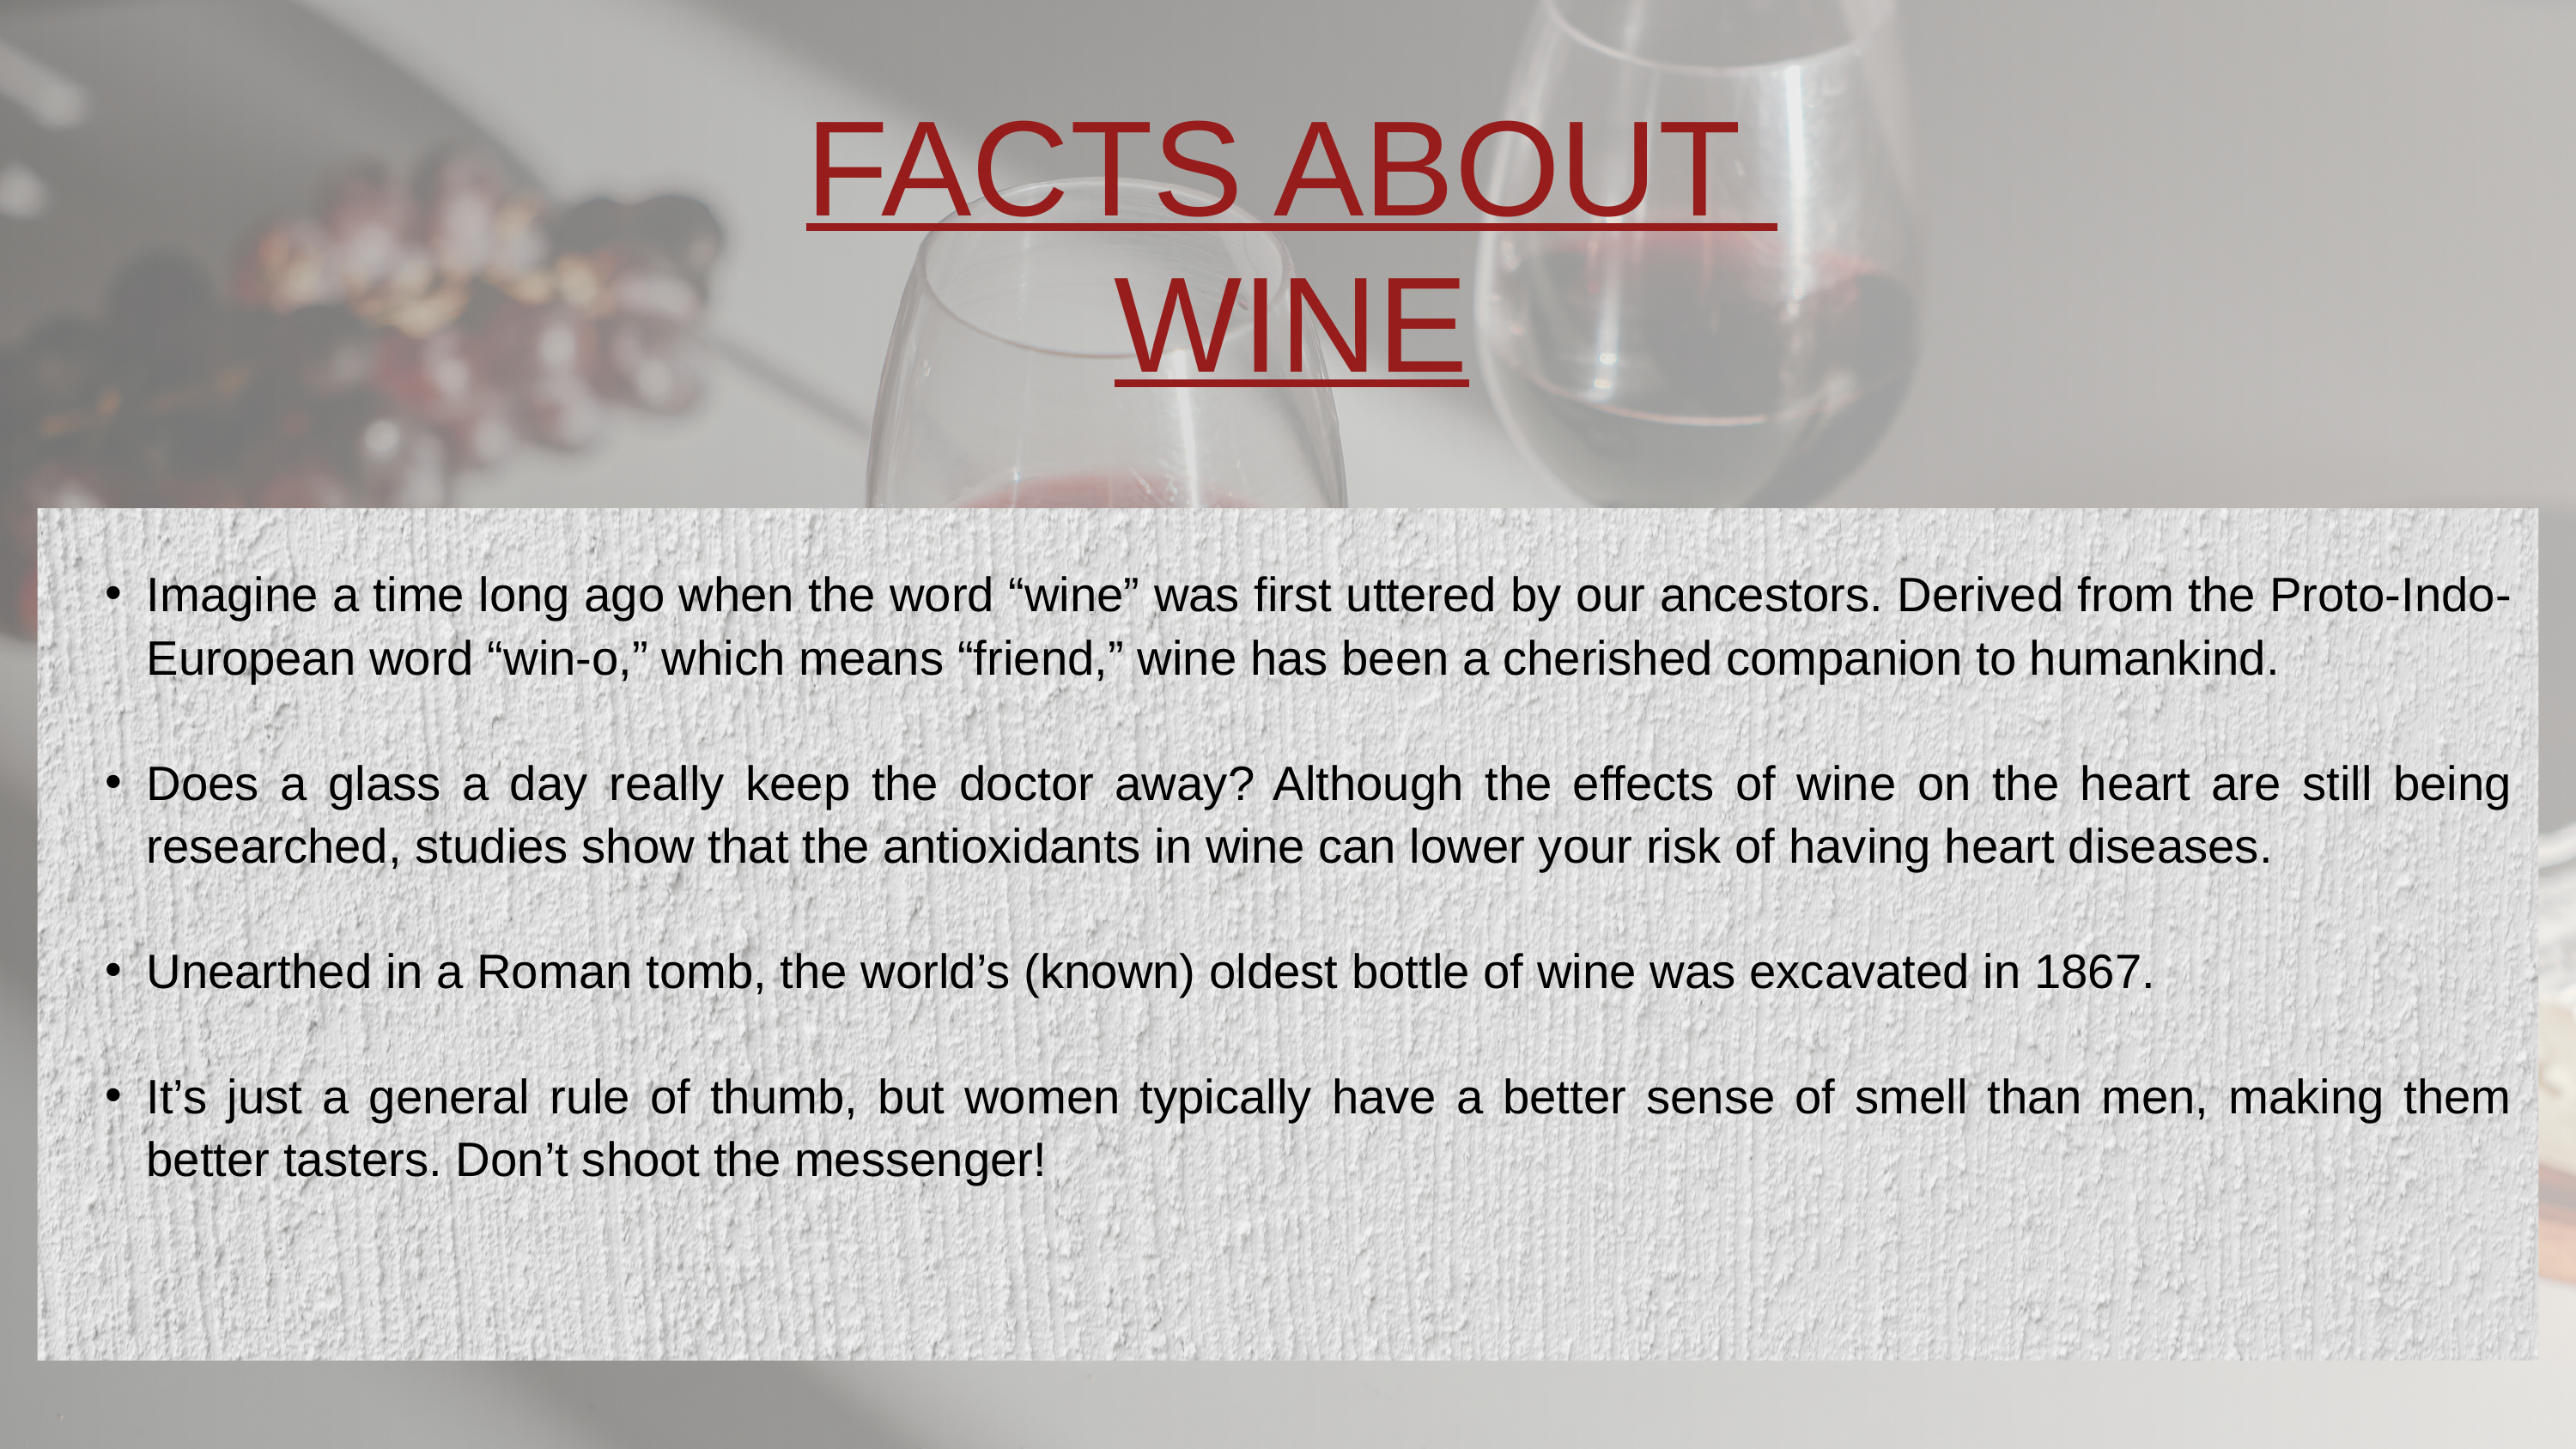

FACTS ABOUT
WINE

Imagine a time long ago when the word “wine” was first uttered by our ancestors. Derived from the Proto-Indo-European word “win-o,” which means “friend,” wine has been a cherished companion to humankind.

Does a glass a day really keep the doctor away? Although the effects of wine on the heart are still being researched, studies show that the antioxidants in wine can lower your risk of having heart diseases.

Unearthed in a Roman tomb, the world’s (known) oldest bottle of wine was excavated in 1867.

It’s just a general rule of thumb, but women typically have a better sense of smell than men, making them better tasters. Don’t shoot the messenger!